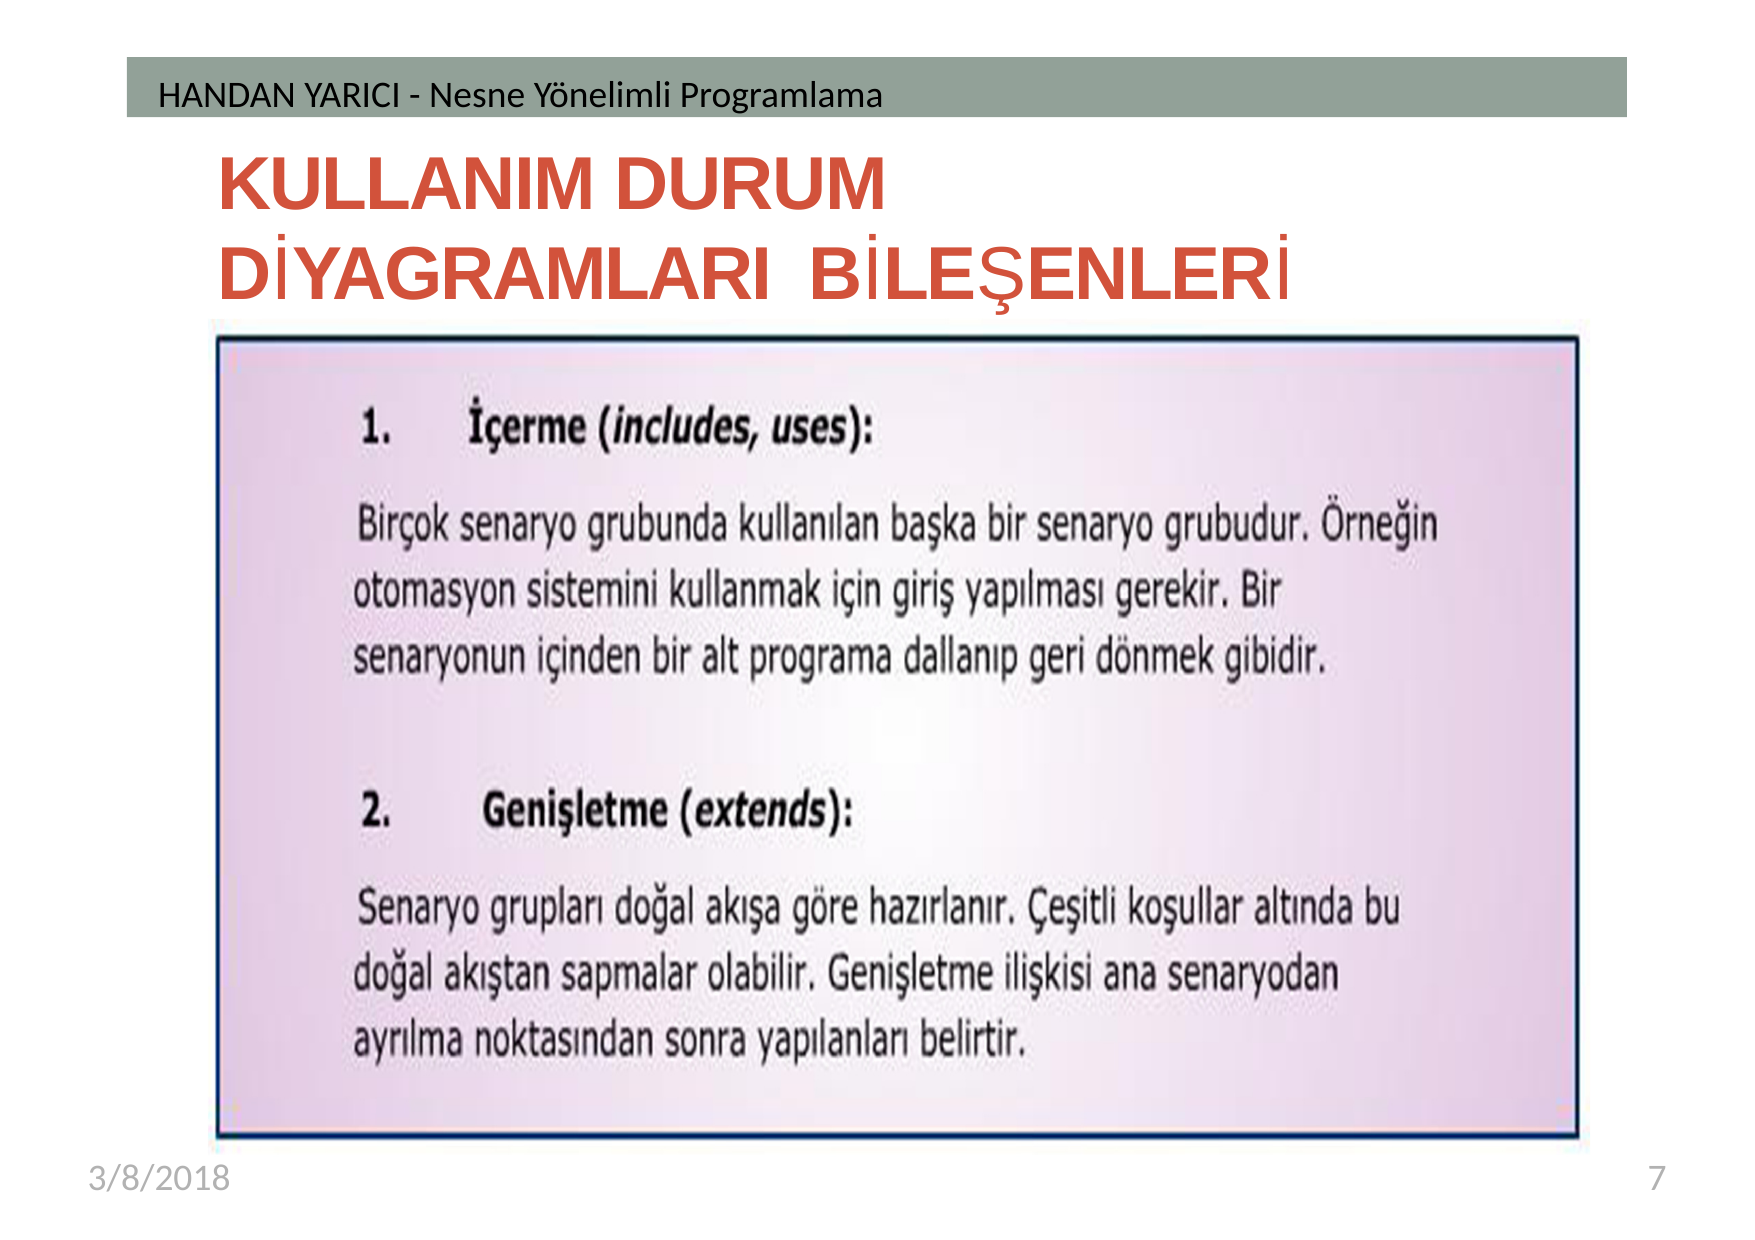

HANDAN YARICI - Nesne Yönelimli Programlama
# KULLANIM DURUM DİYAGRAMLARI  BİLEŞENLERİ

3/8/2018
7